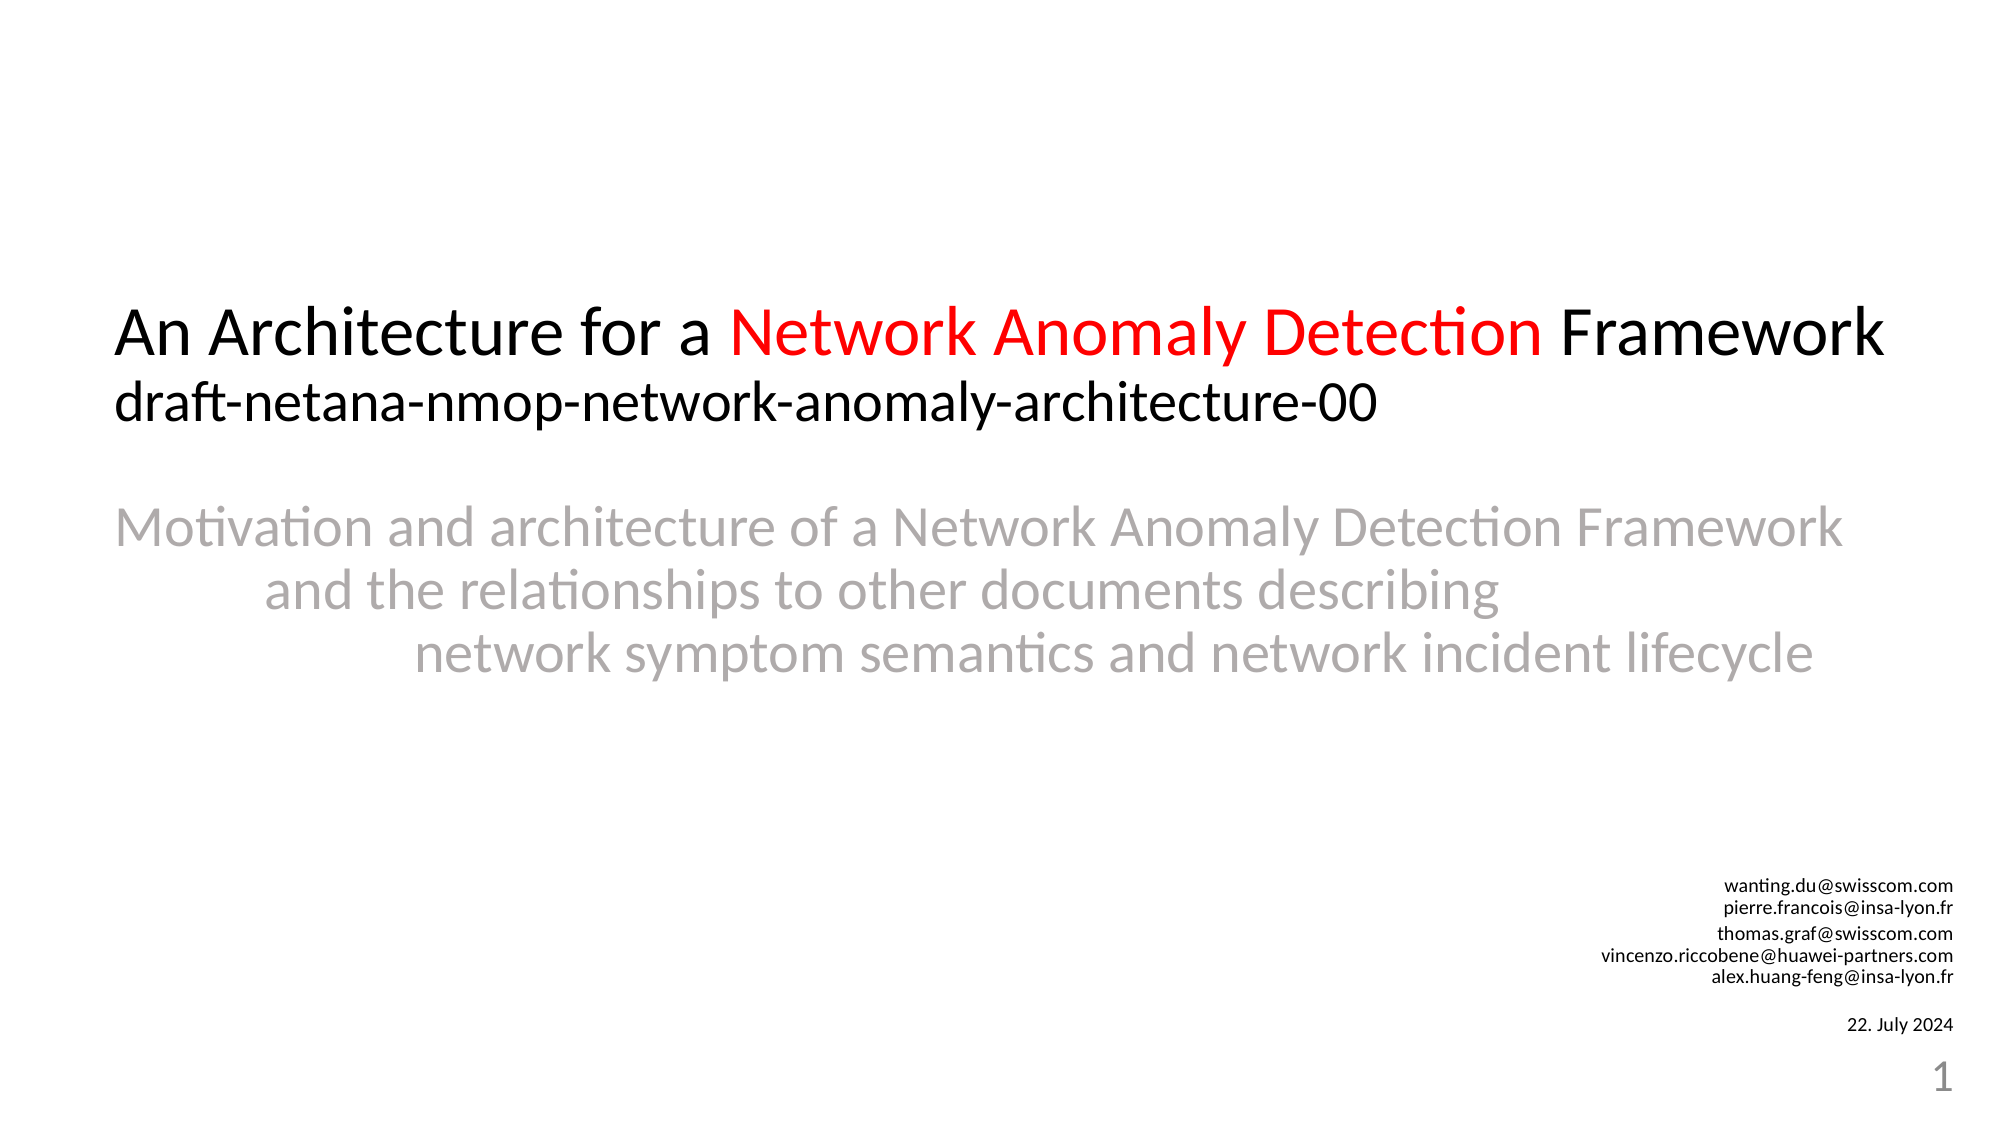

An Architecture for a Network Anomaly Detection Framework
draft-netana-nmop-network-anomaly-architecture-00

Motivation and architecture of a Network Anomaly Detection Framework
	and the relationships to other documents describing
		network symptom semantics and network incident lifecycle
wanting.du@swisscom.com
pierre.francois@insa-lyon.fr
thomas.graf@swisscom.com
vincenzo.riccobene@huawei-partners.com
alex.huang-feng@insa-lyon.fr
22. July 2024

1